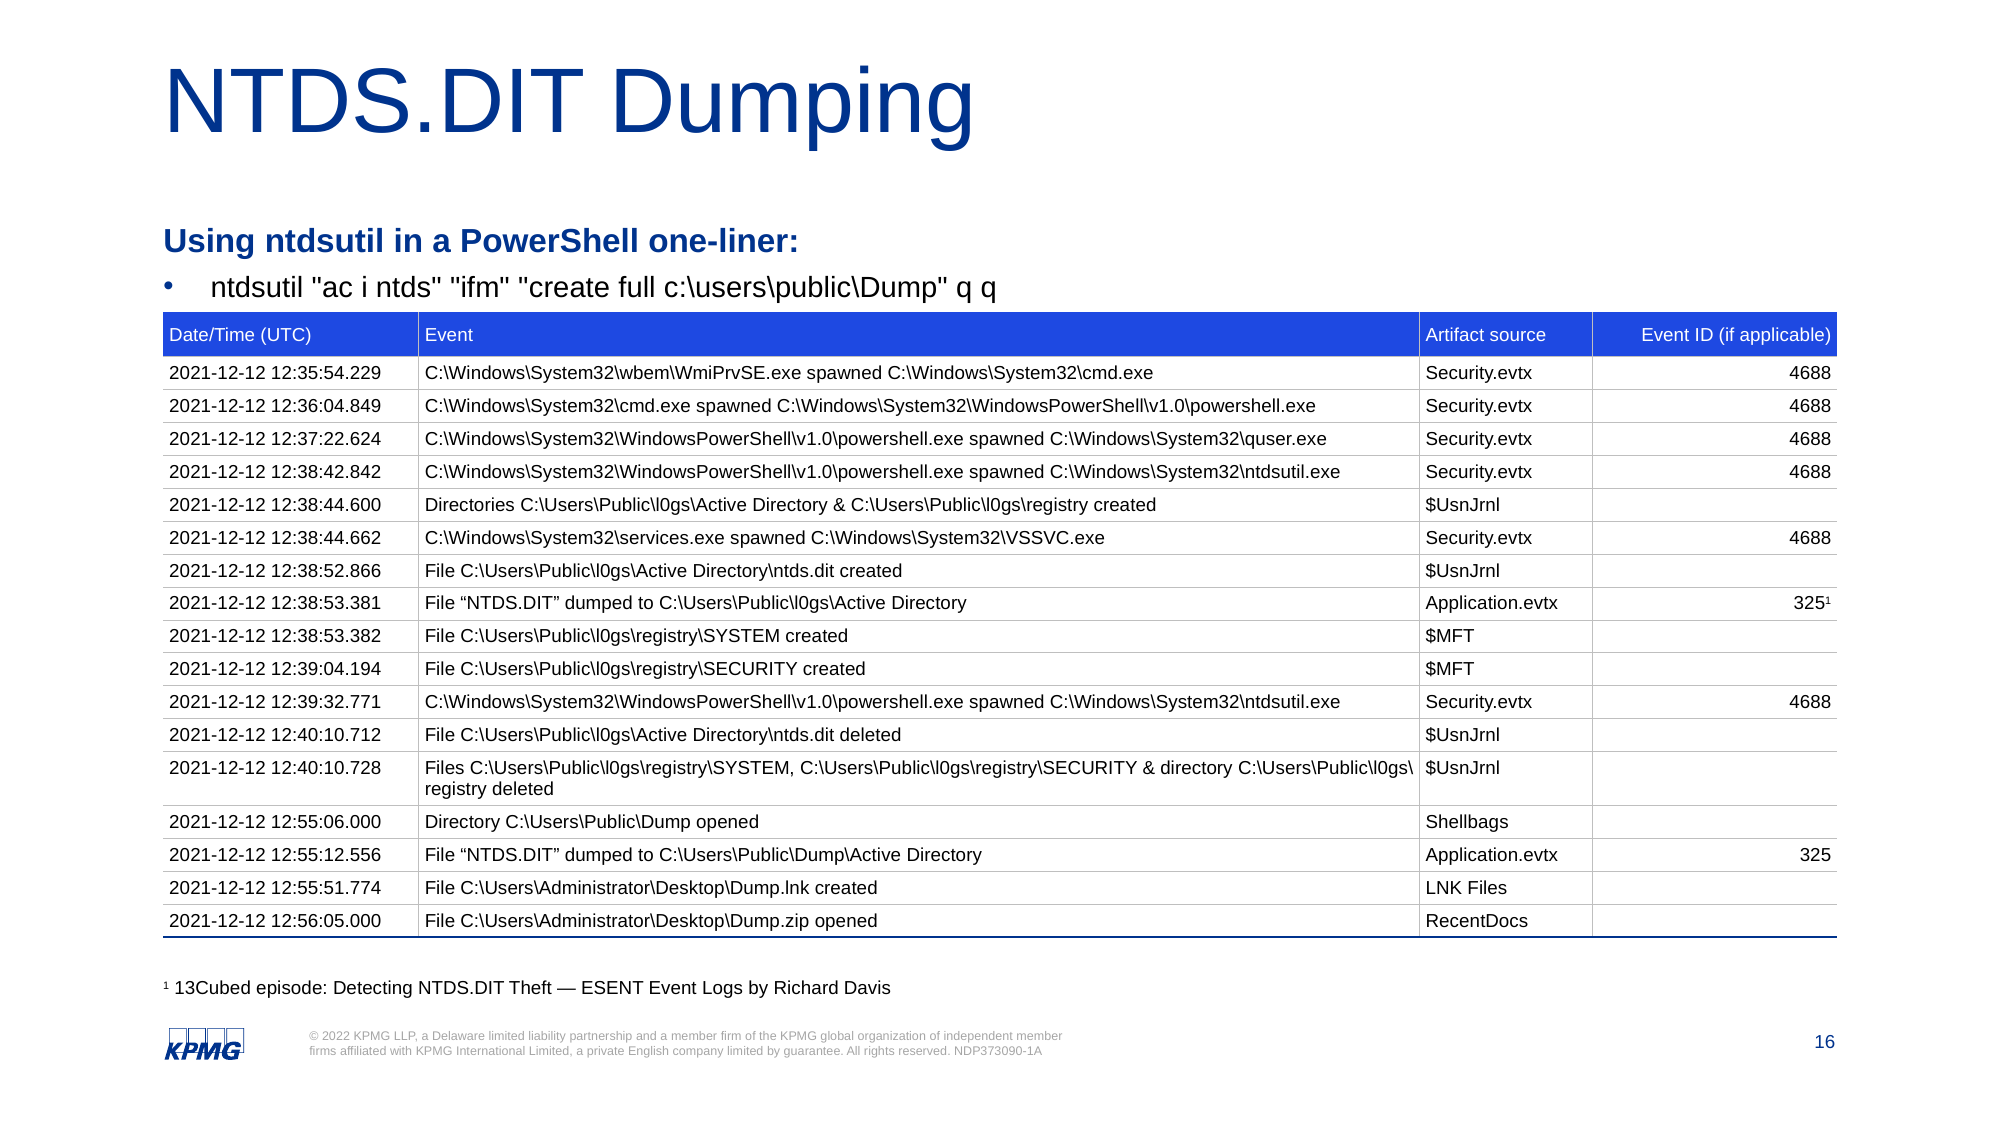

# NTDS.DIT Dumping
Using ntdsutil in a PowerShell one-liner:
ntdsutil "ac i ntds" "ifm" "create full c:\users\public\Dump" q q
| Date/Time (UTC) | Event | Artifact source | Event ID (if applicable) |
| --- | --- | --- | --- |
| 2021-12-12 12:35:54.229 | C:\Windows\System32\wbem\WmiPrvSE.exe spawned C:\Windows\System32\cmd.exe | Security.evtx | 4688 |
| 2021-12-12 12:36:04.849 | C:\Windows\System32\cmd.exe spawned C:\Windows\System32\WindowsPowerShell\v1.0\powershell.exe | Security.evtx | 4688 |
| 2021-12-12 12:37:22.624 | C:\Windows\System32\WindowsPowerShell\v1.0\powershell.exe spawned C:\Windows\System32\quser.exe | Security.evtx | 4688 |
| 2021-12-12 12:38:42.842 | C:\Windows\System32\WindowsPowerShell\v1.0\powershell.exe spawned C:\Windows\System32\ntdsutil.exe | Security.evtx | 4688 |
| 2021-12-12 12:38:44.600 | Directories C:\Users\Public\l0gs\Active Directory & C:\Users\Public\l0gs\registry created | $UsnJrnl |  |
| 2021-12-12 12:38:44.662 | C:\Windows\System32\services.exe spawned C:\Windows\System32\VSSVC.exe | Security.evtx | 4688 |
| 2021-12-12 12:38:52.866 | File C:\Users\Public\l0gs\Active Directory\ntds.dit created | $UsnJrnl |  |
| 2021-12-12 12:38:53.381 | File “NTDS.DIT” dumped to C:\Users\Public\l0gs\Active Directory | Application.evtx | 3251 |
| 2021-12-12 12:38:53.382 | File C:\Users\Public\l0gs\registry\SYSTEM created | $MFT |  |
| 2021-12-12 12:39:04.194 | File C:\Users\Public\l0gs\registry\SECURITY created | $MFT |  |
| 2021-12-12 12:39:32.771 | C:\Windows\System32\WindowsPowerShell\v1.0\powershell.exe spawned C:\Windows\System32\ntdsutil.exe | Security.evtx | 4688 |
| 2021-12-12 12:40:10.712 | File C:\Users\Public\l0gs\Active Directory\ntds.dit deleted | $UsnJrnl |  |
| 2021-12-12 12:40:10.728 | Files C:\Users\Public\l0gs\registry\SYSTEM, C:\Users\Public\l0gs\registry\SECURITY & directory C:\Users\Public\l0gs\registry deleted | $UsnJrnl |  |
| 2021-12-12 12:55:06.000 | Directory C:\Users\Public\Dump opened | Shellbags |  |
| 2021-12-12 12:55:12.556 | File “NTDS.DIT” dumped to C:\Users\Public\Dump\Active Directory | Application.evtx | 325 |
| 2021-12-12 12:55:51.774 | File C:\Users\Administrator\Desktop\Dump.lnk created | LNK Files |  |
| 2021-12-12 12:56:05.000 | File C:\Users\Administrator\Desktop\Dump.zip opened | RecentDocs |  |
1 13Cubed episode: Detecting NTDS.DIT Theft — ESENT Event Logs by Richard Davis